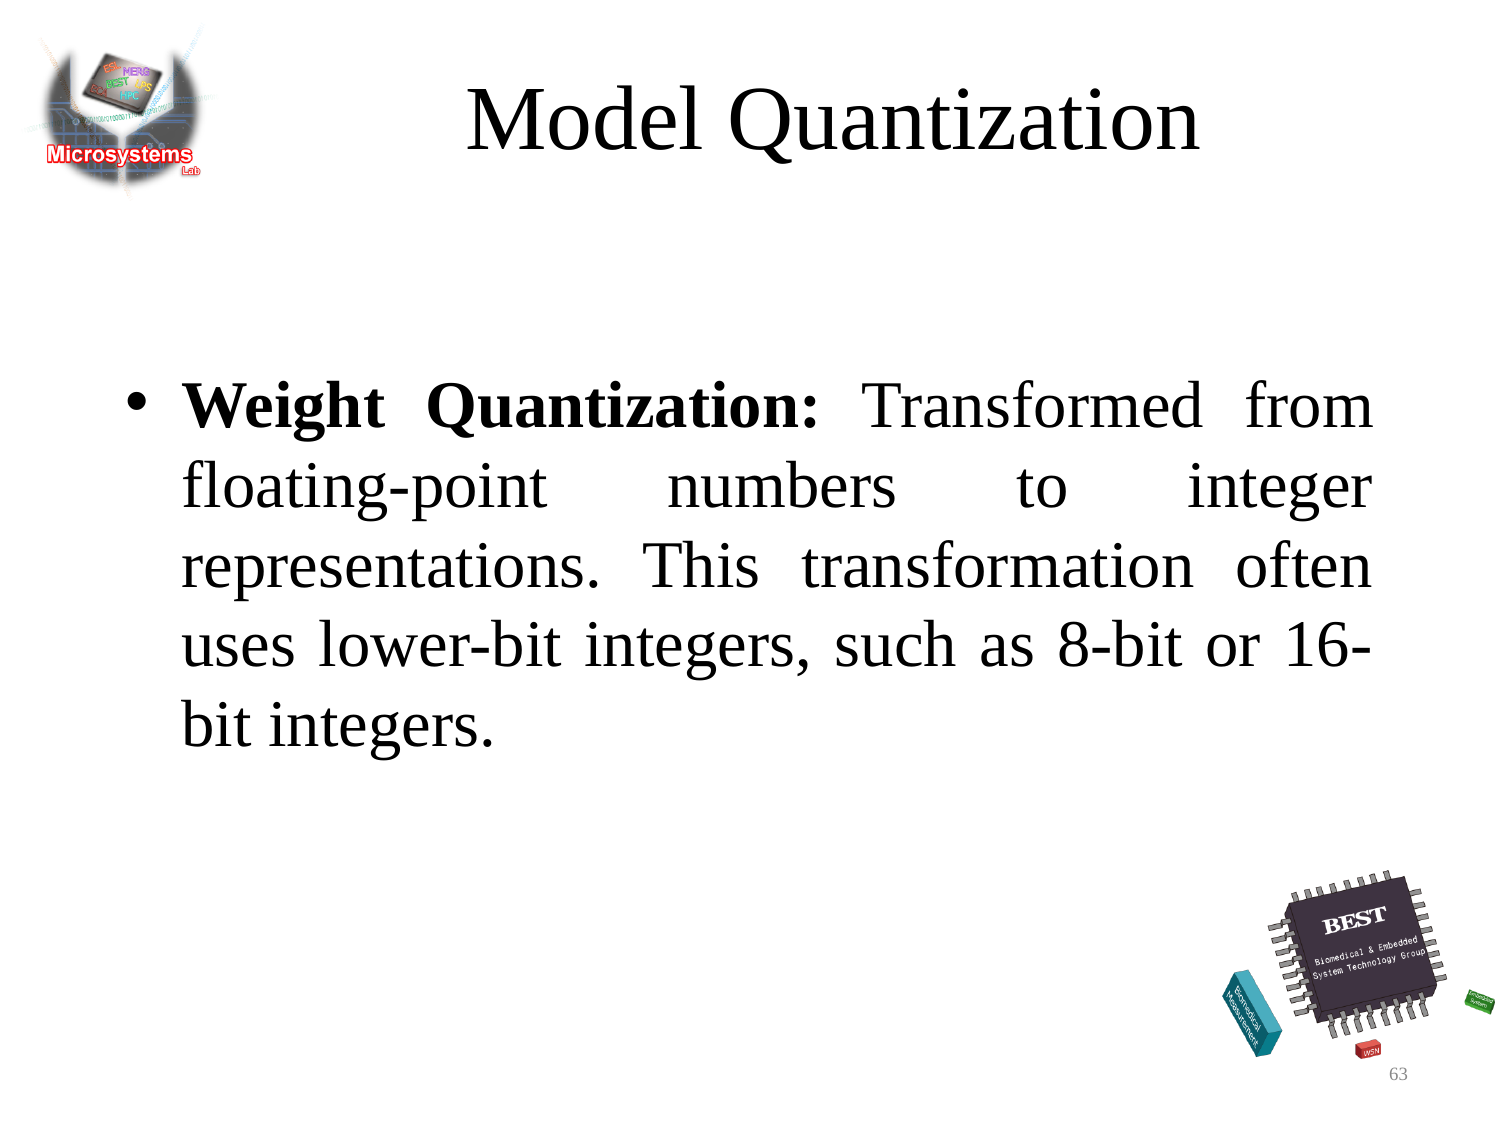

# Model Quantization
Weight Quantization: Transformed from floating-point numbers to integer representations. This transformation often uses lower-bit integers, such as 8-bit or 16-bit integers.
63